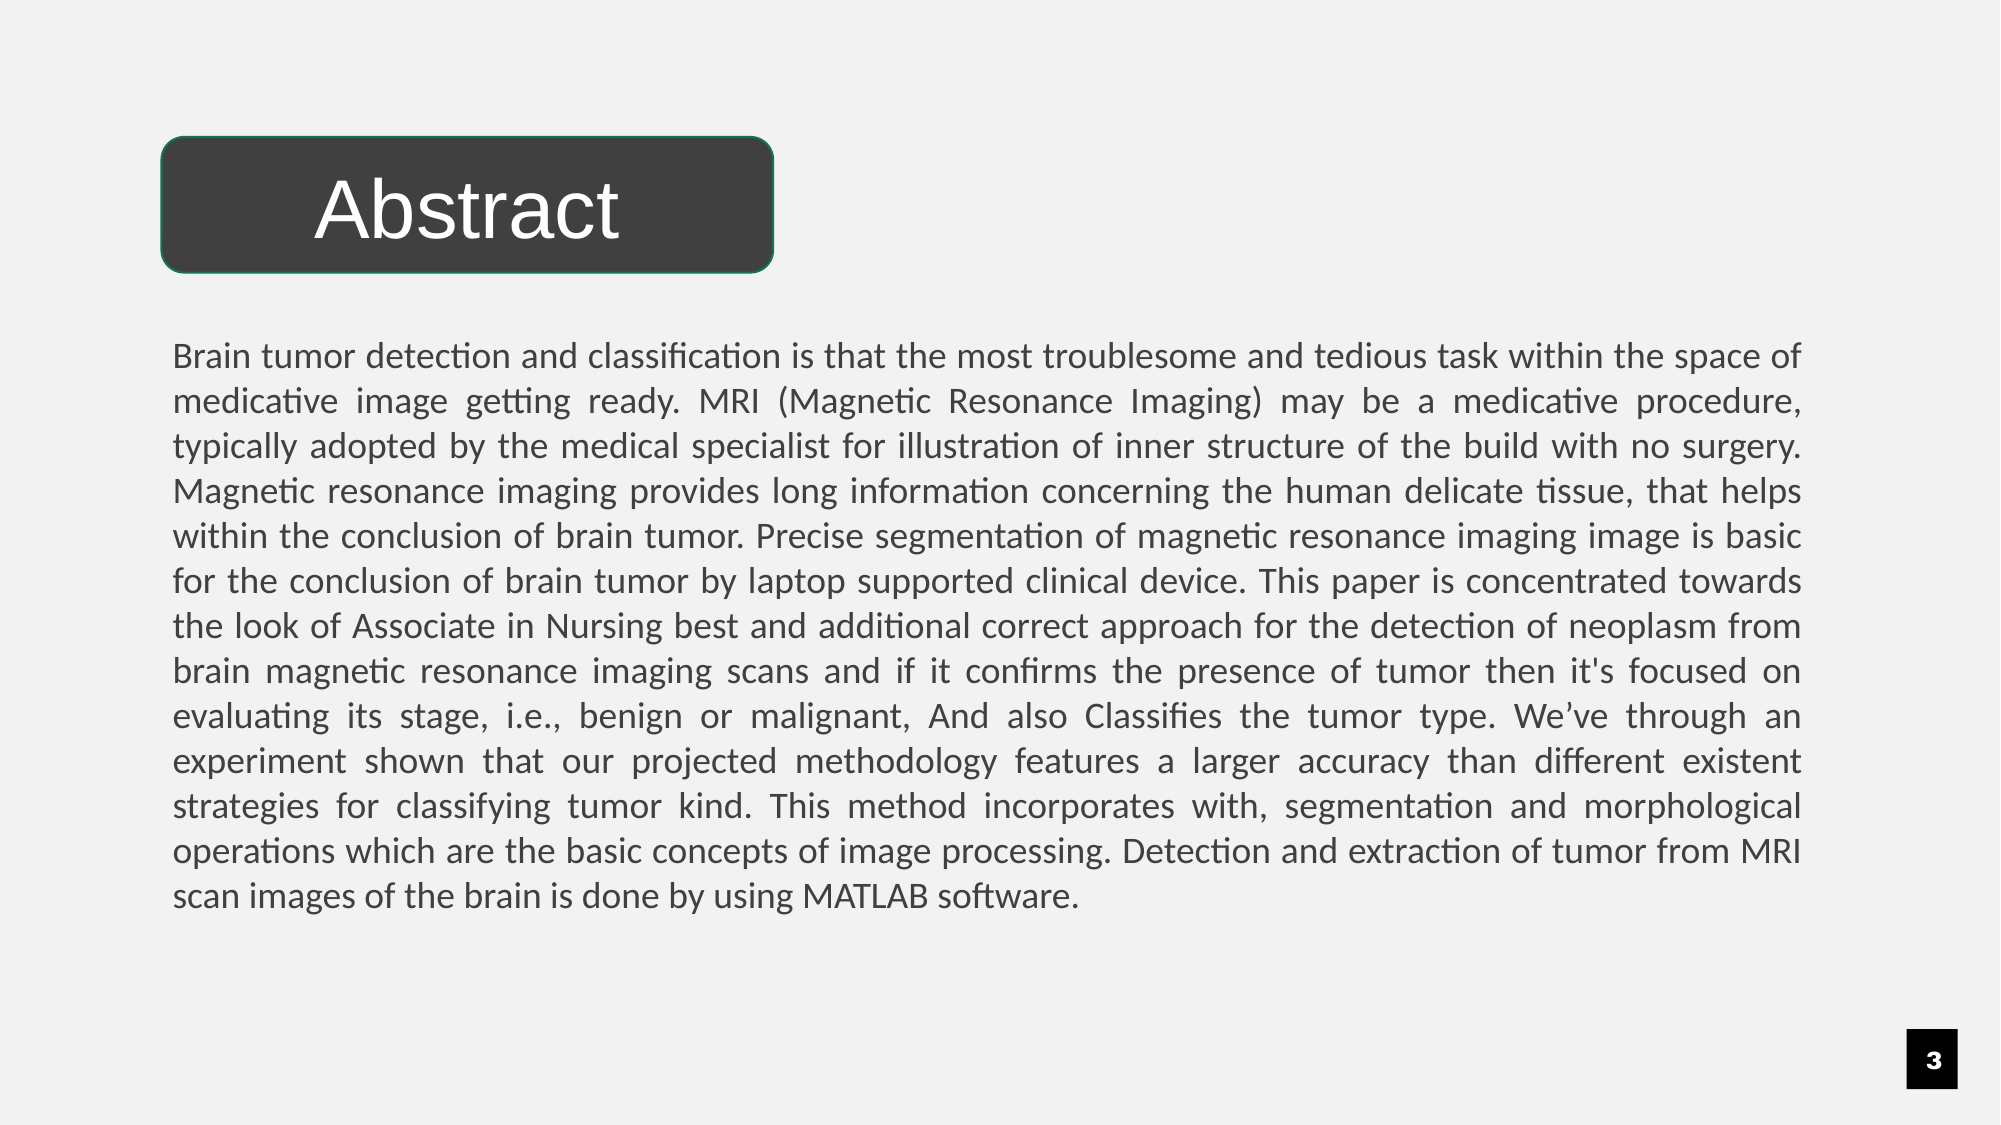

Abstract
Brain tumor detection and classification is that the most troublesome and tedious task within the space of medicative image getting ready. MRI (Magnetic Resonance Imaging) may be a medicative procedure, typically adopted by the medical specialist for illustration of inner structure of the build with no surgery. Magnetic resonance imaging provides long information concerning the human delicate tissue, that helps within the conclusion of brain tumor. Precise segmentation of magnetic resonance imaging image is basic for the conclusion of brain tumor by laptop supported clinical device. This paper is concentrated towards the look of Associate in Nursing best and additional correct approach for the detection of neoplasm from brain magnetic resonance imaging scans and if it confirms the presence of tumor then it's focused on evaluating its stage, i.e., benign or malignant, And also Classifies the tumor type. We’ve through an experiment shown that our projected methodology features a larger accuracy than different existent strategies for classifying tumor kind. This method incorporates with, segmentation and morphological operations which are the basic concepts of image processing. Detection and extraction of tumor from MRI scan images of the brain is done by using MATLAB software.

3